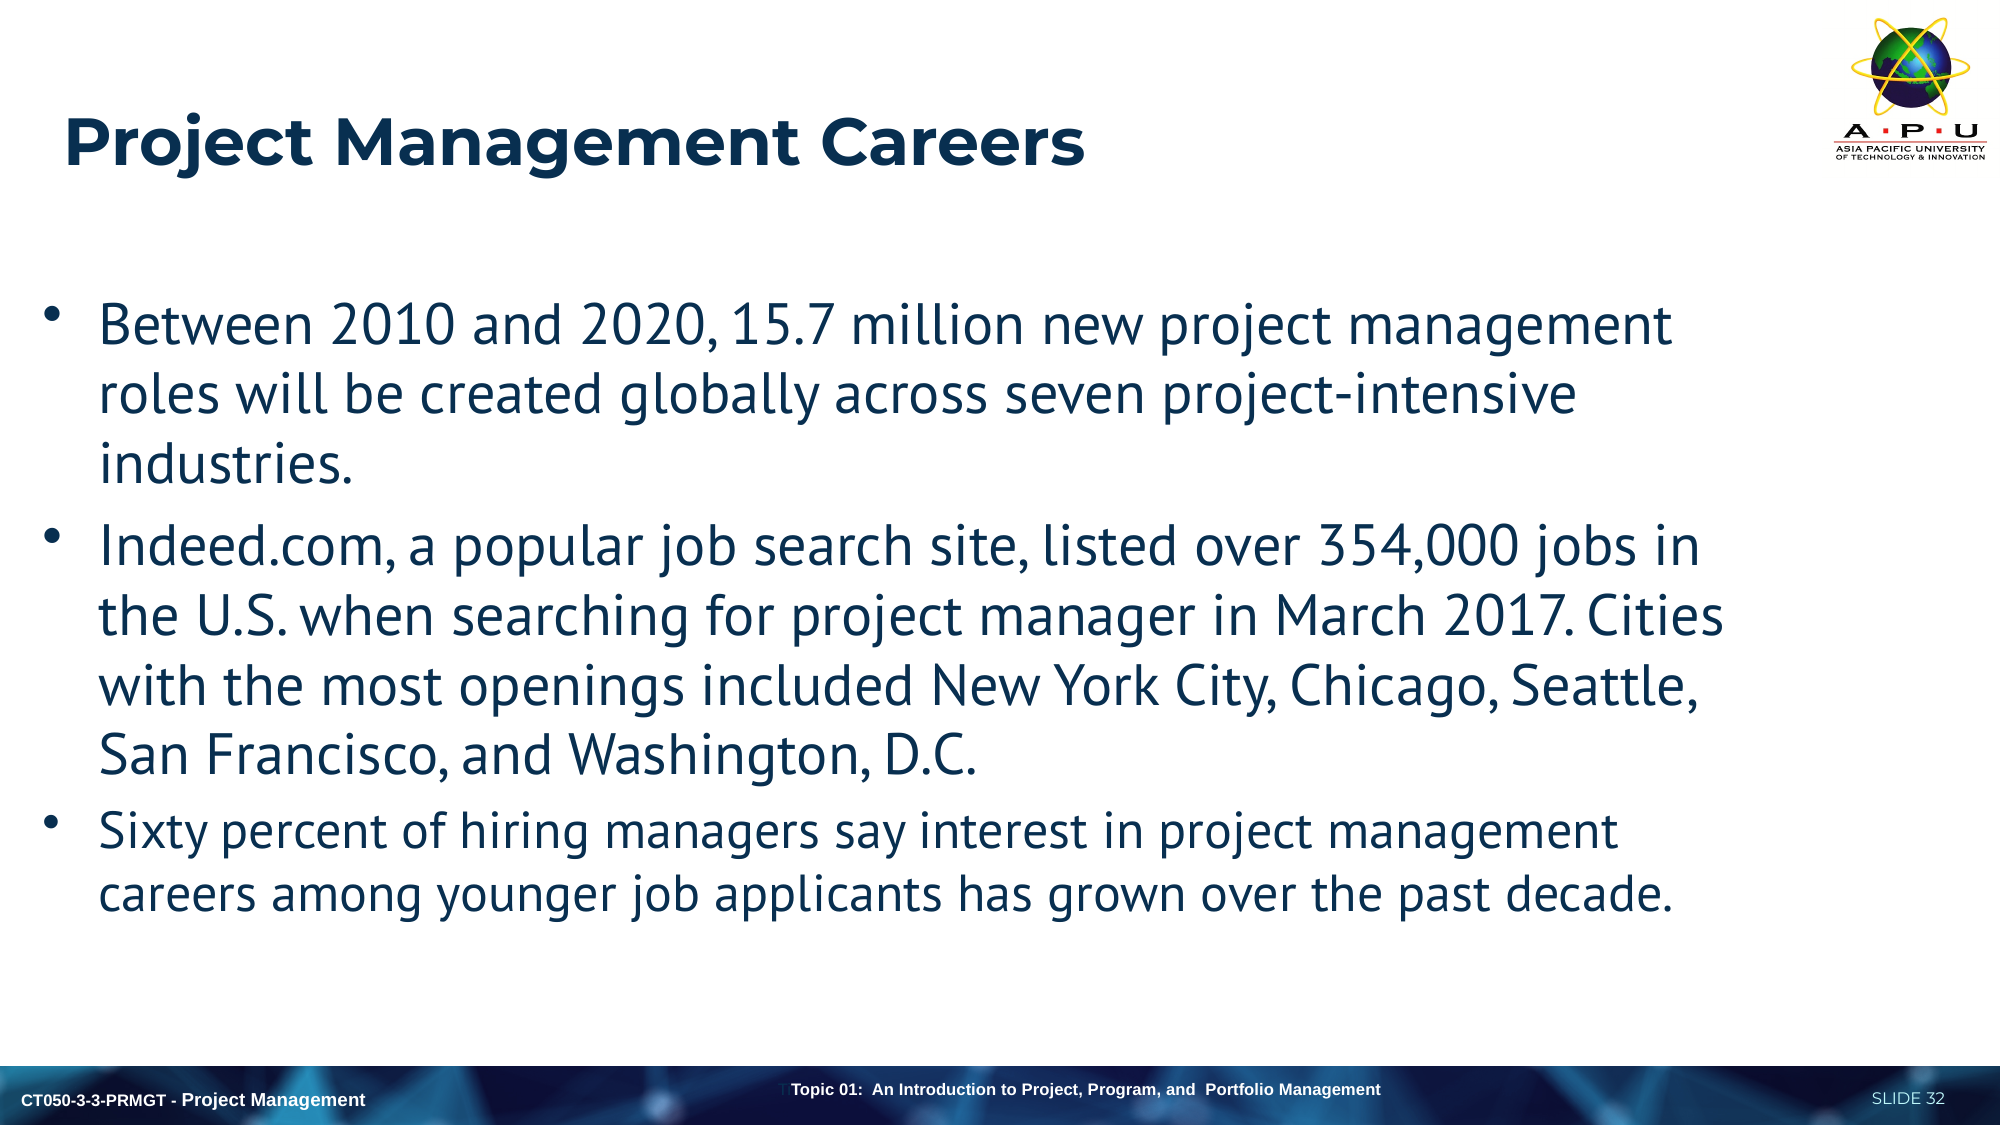

# Project Management Careers
Between 2010 and 2020, 15.7 million new project management roles will be created globally across seven project-intensive industries.
Indeed.com, a popular job search site, listed over 354,000 jobs in the U.S. when searching for project manager in March 2017. Cities with the most openings included New York City, Chicago, Seattle, San Francisco, and Washington, D.C.
Sixty percent of hiring managers say interest in project management careers among younger job applicants has grown over the past decade.